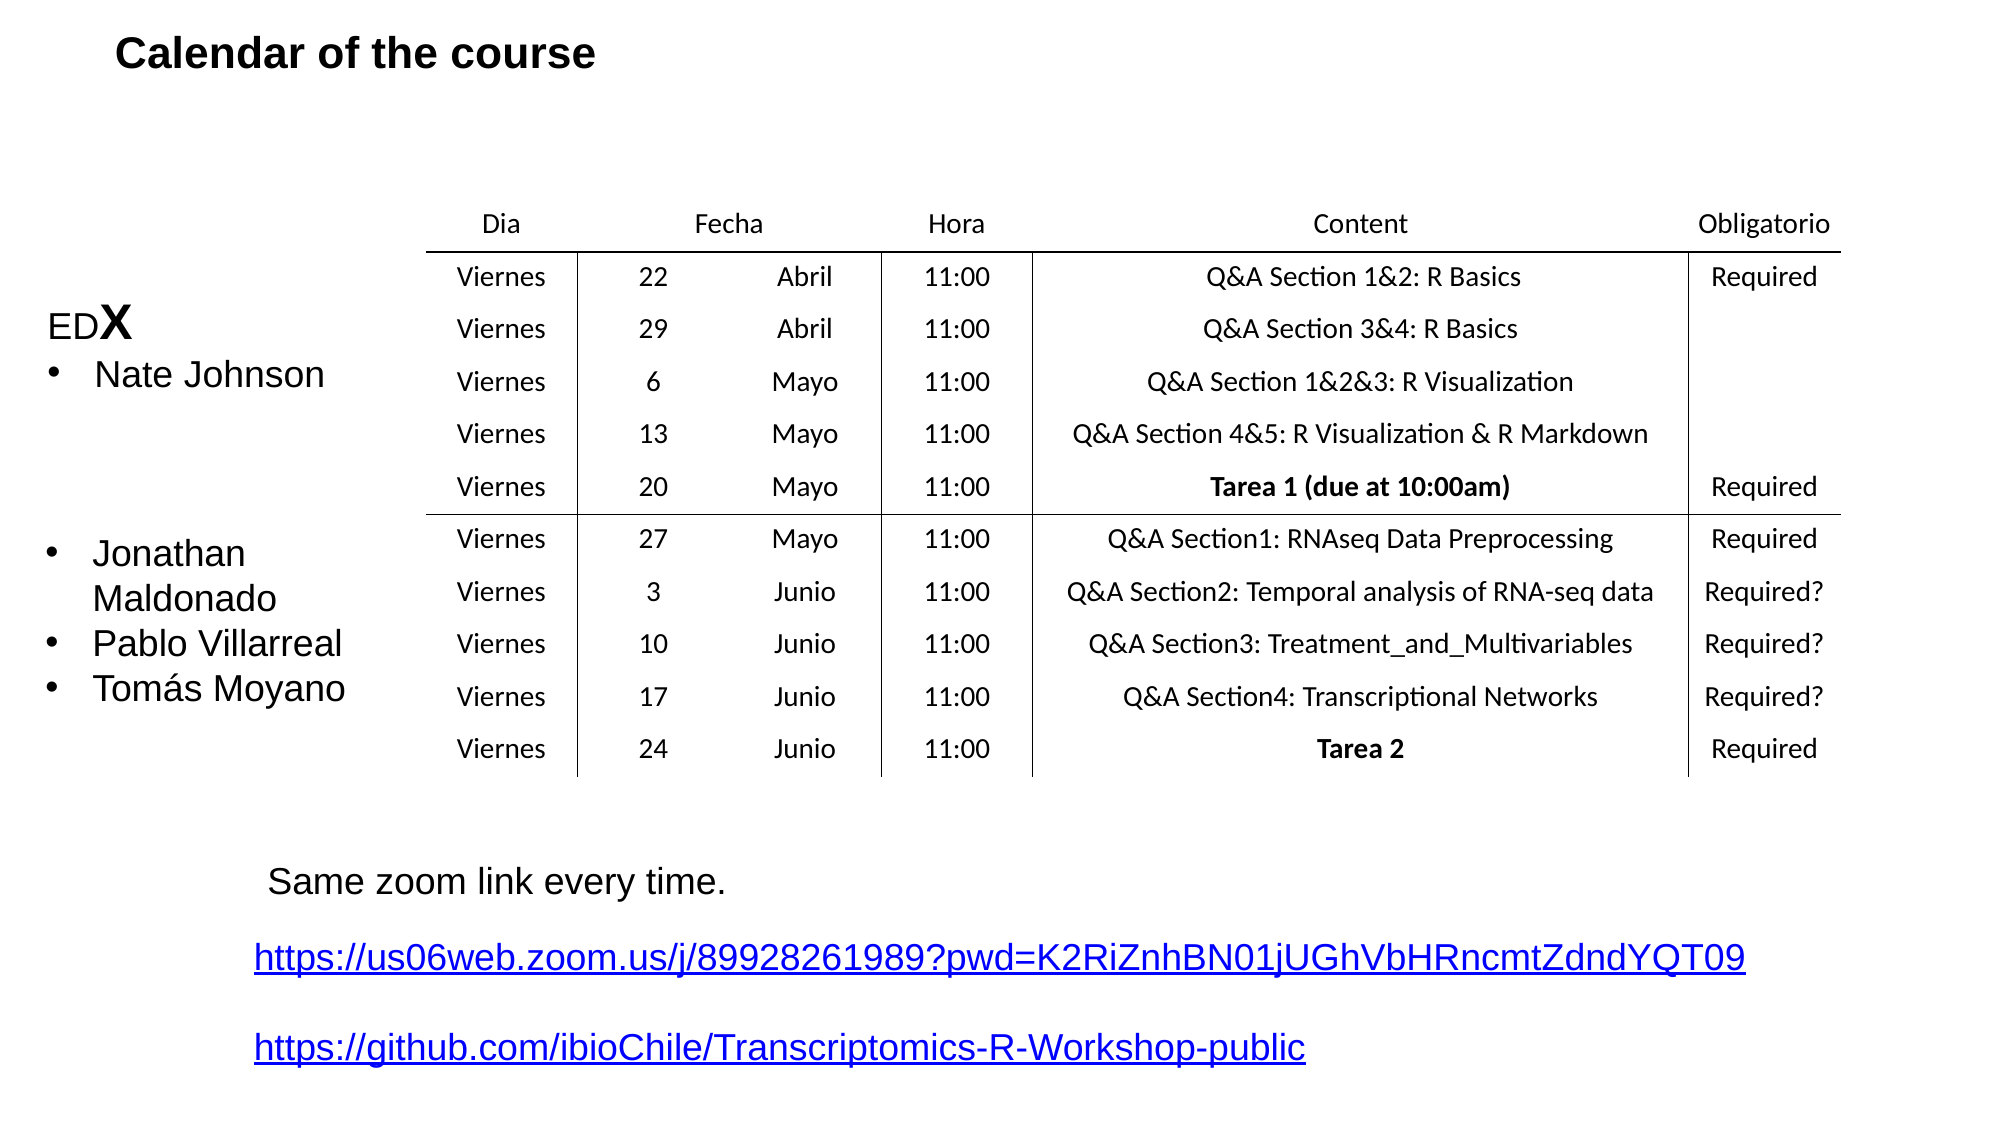

# Calendar of the course
| Dia | Fecha |  | Hora | Content | Obligatorio |
| --- | --- | --- | --- | --- | --- |
| Viernes | 22 | Abril | 11:00 | Q&A Section 1&2: R Basics | Required |
| Viernes | 29 | Abril | 11:00 | Q&A Section 3&4: R Basics |  |
| Viernes | 6 | Mayo | 11:00 | Q&A Section 1&2&3: R Visualization |  |
| Viernes | 13 | Mayo | 11:00 | Q&A Section 4&5: R Visualization & R Markdown |  |
| Viernes | 20 | Mayo | 11:00 | Tarea 1 (due at 10:00am) | Required |
| Viernes | 27 | Mayo | 11:00 | Q&A Section1: RNAseq Data Preprocessing | Required |
| Viernes | 3 | Junio | 11:00 | Q&A Section2: Temporal analysis of RNA-seq data | Required? |
| Viernes | 10 | Junio | 11:00 | Q&A Section3: Treatment\_and\_Multivariables | Required? |
| Viernes | 17 | Junio | 11:00 | Q&A Section4: Transcriptional Networks | Required? |
| Viernes | 24 | Junio | 11:00 | Tarea 2 | Required |
EDX
Nate Johnson
Jonathan Maldonado
Pablo Villarreal
Tomás Moyano
Same zoom link every time.
https://us06web.zoom.us/j/89928261989?pwd=K2RiZnhBN01jUGhVbHRncmtZdndYQT09

https://github.com/ibioChile/Transcriptomics-R-Workshop-public